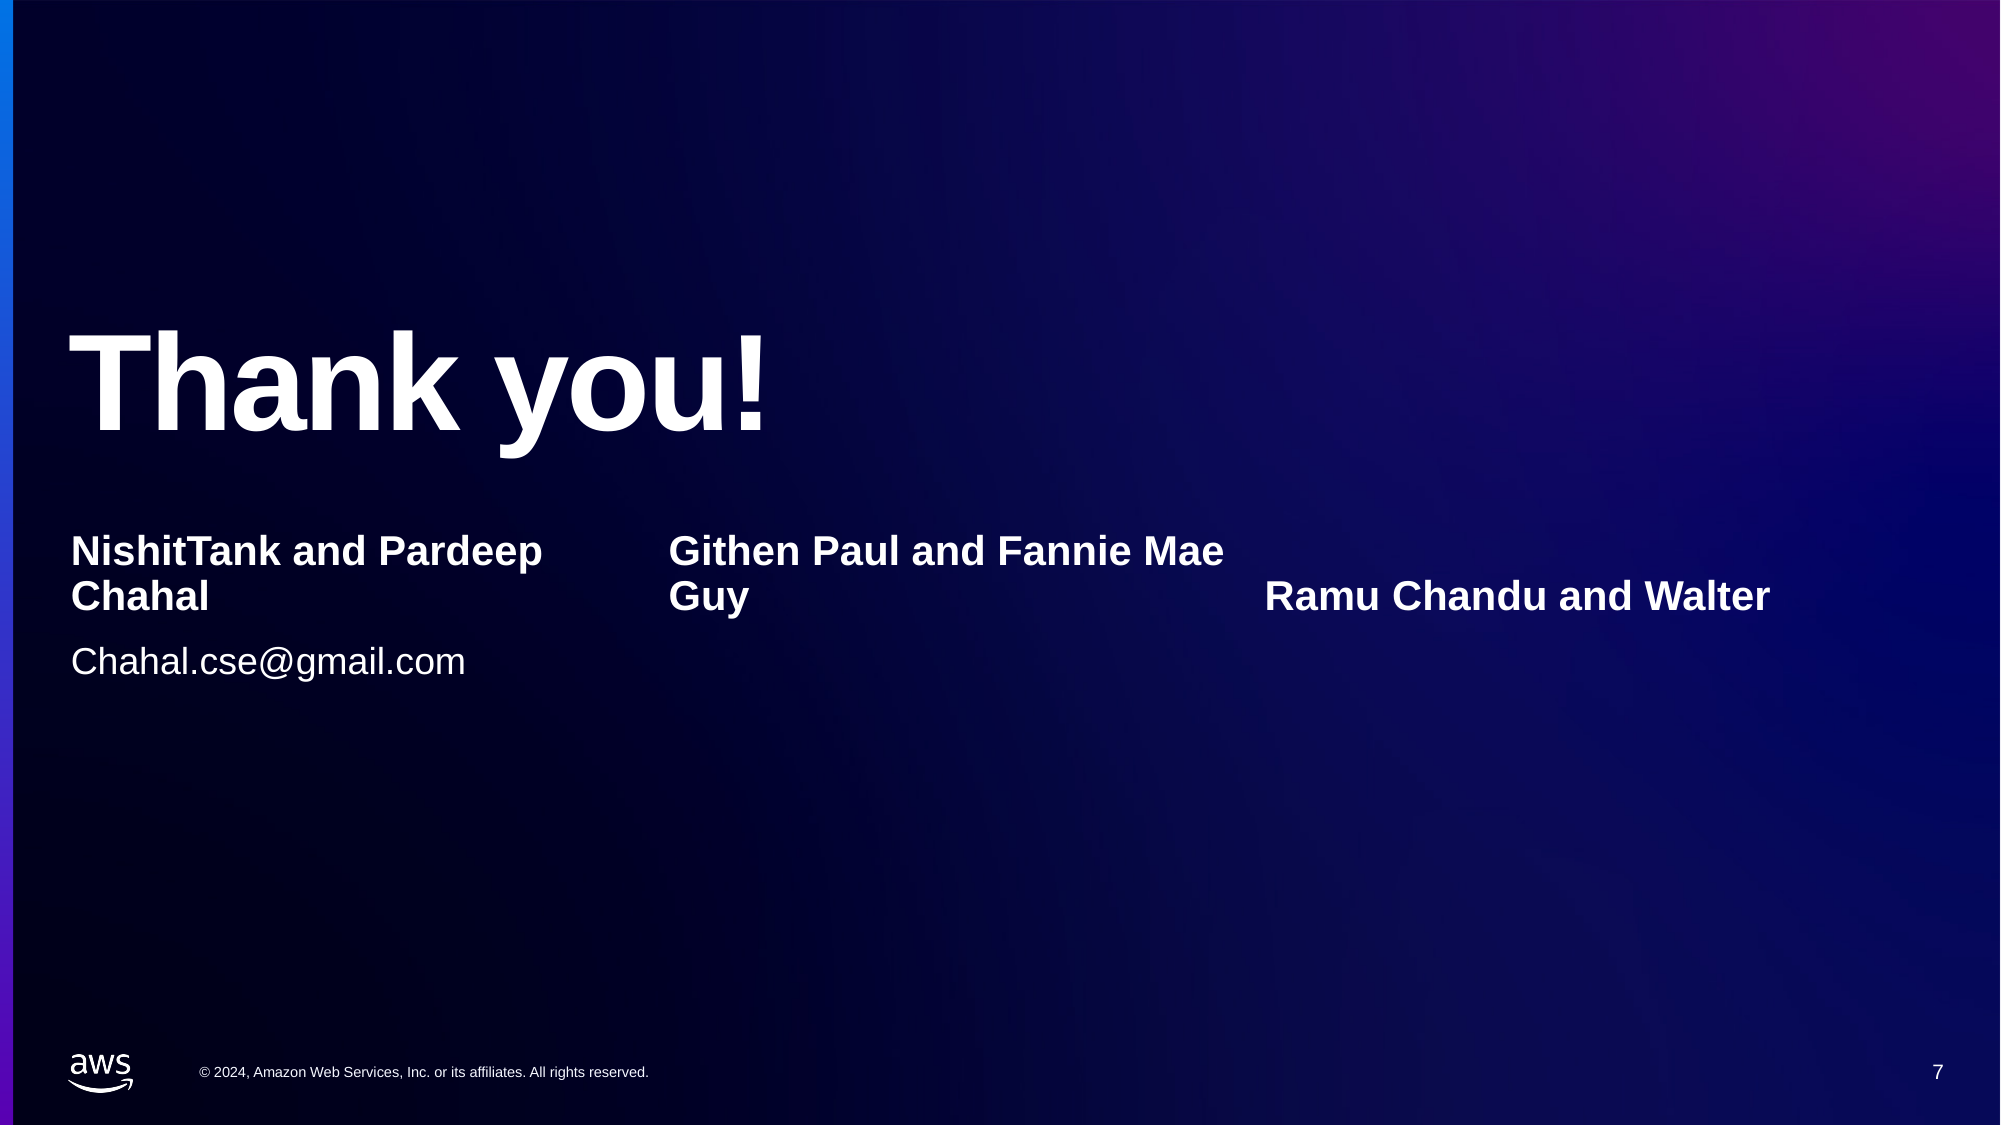

#
Githen Paul and Fannie Mae Guy
NishitTank and Pardeep Chahal
Ramu Chandu and Walter
Chahal.cse@gmail.com

7